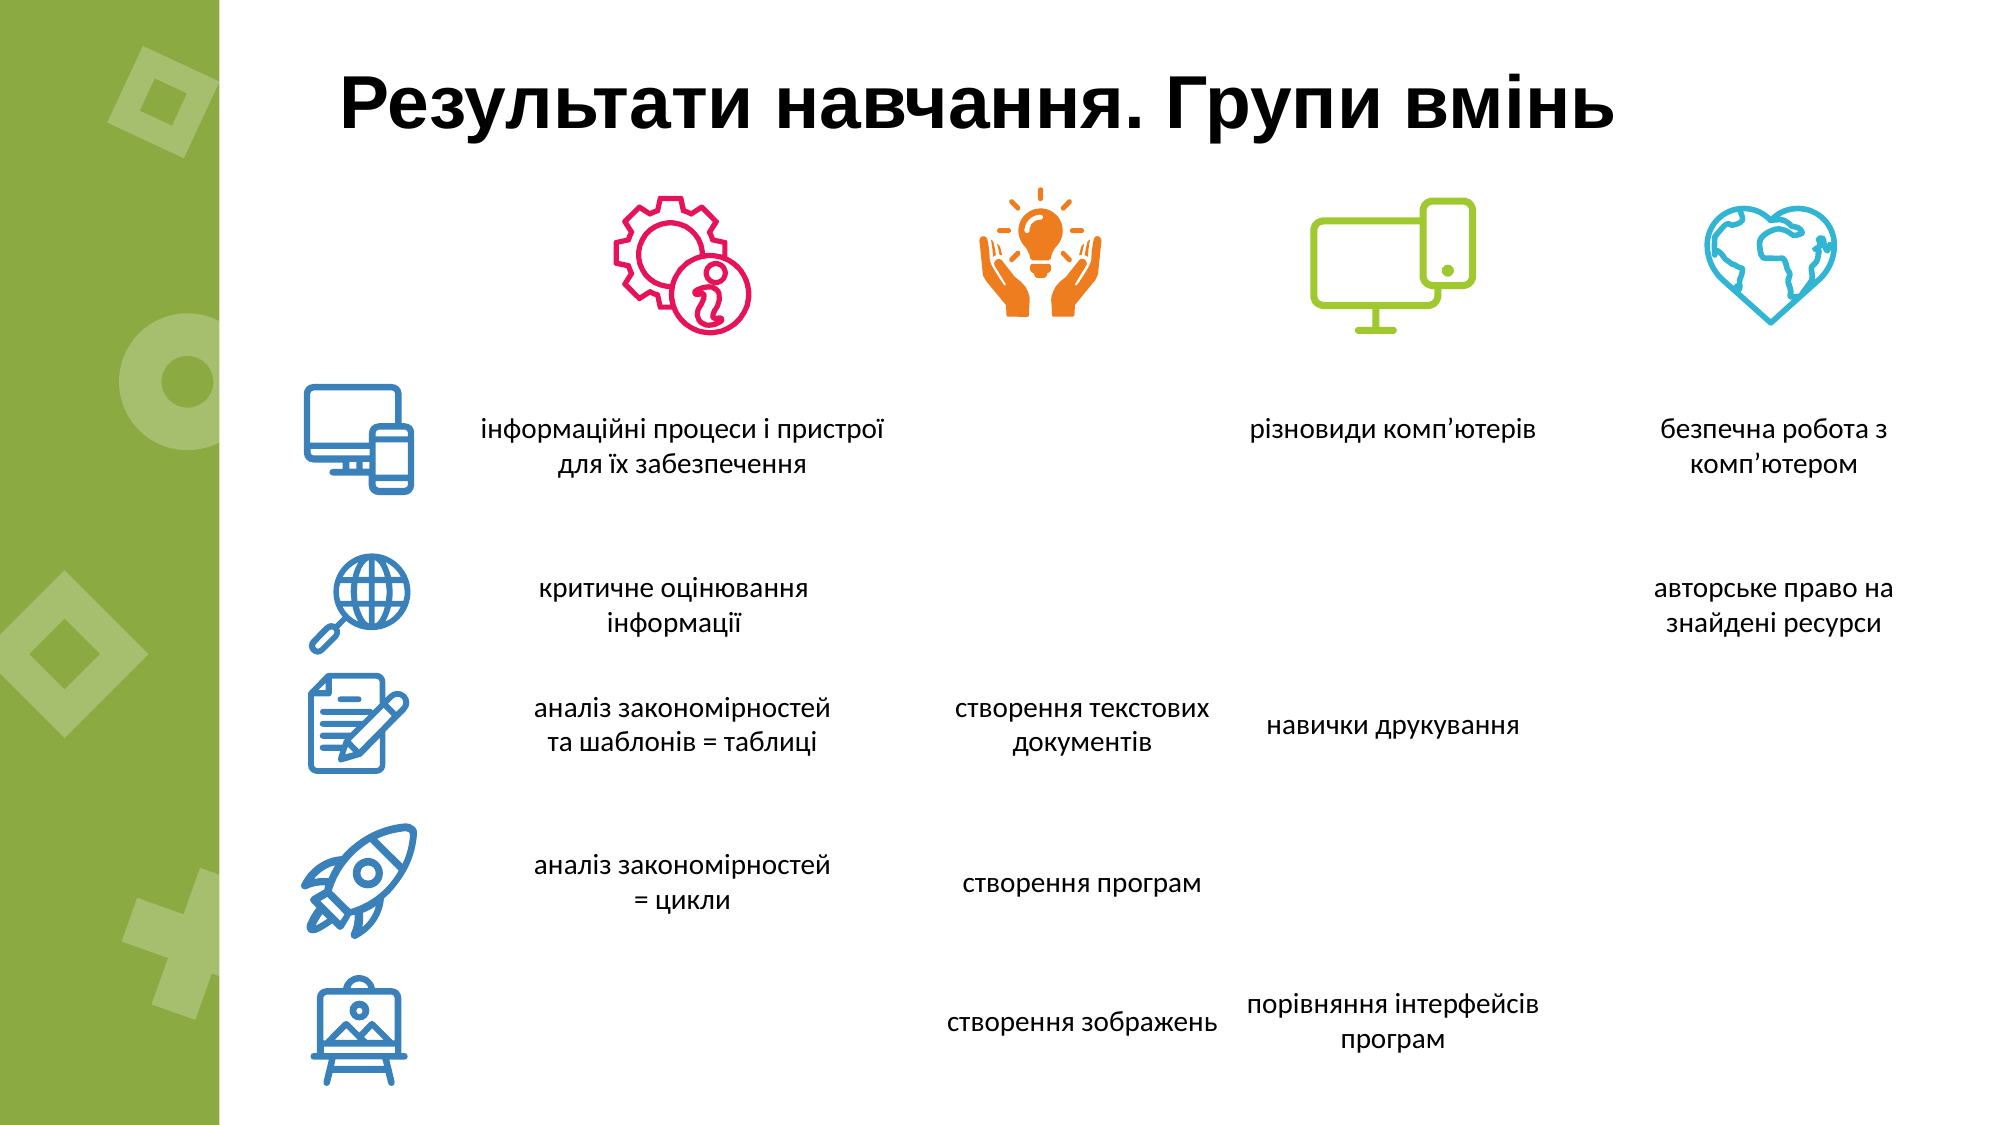

# Результати навчання. Групи вмінь

інформаційні процеси і пристрої для їх забезпечення
різновиди комп’ютерів
безпечна робота з комп’ютером

критичне оцінювання інформації
авторське право на знайдені ресурси

аналіз закономірностей та шаблонів = таблиці
створення текстових документів
навички друкування

аналіз закономірностей = цикли
створення програм
порівняння інтерфейсів програм

створення зображень